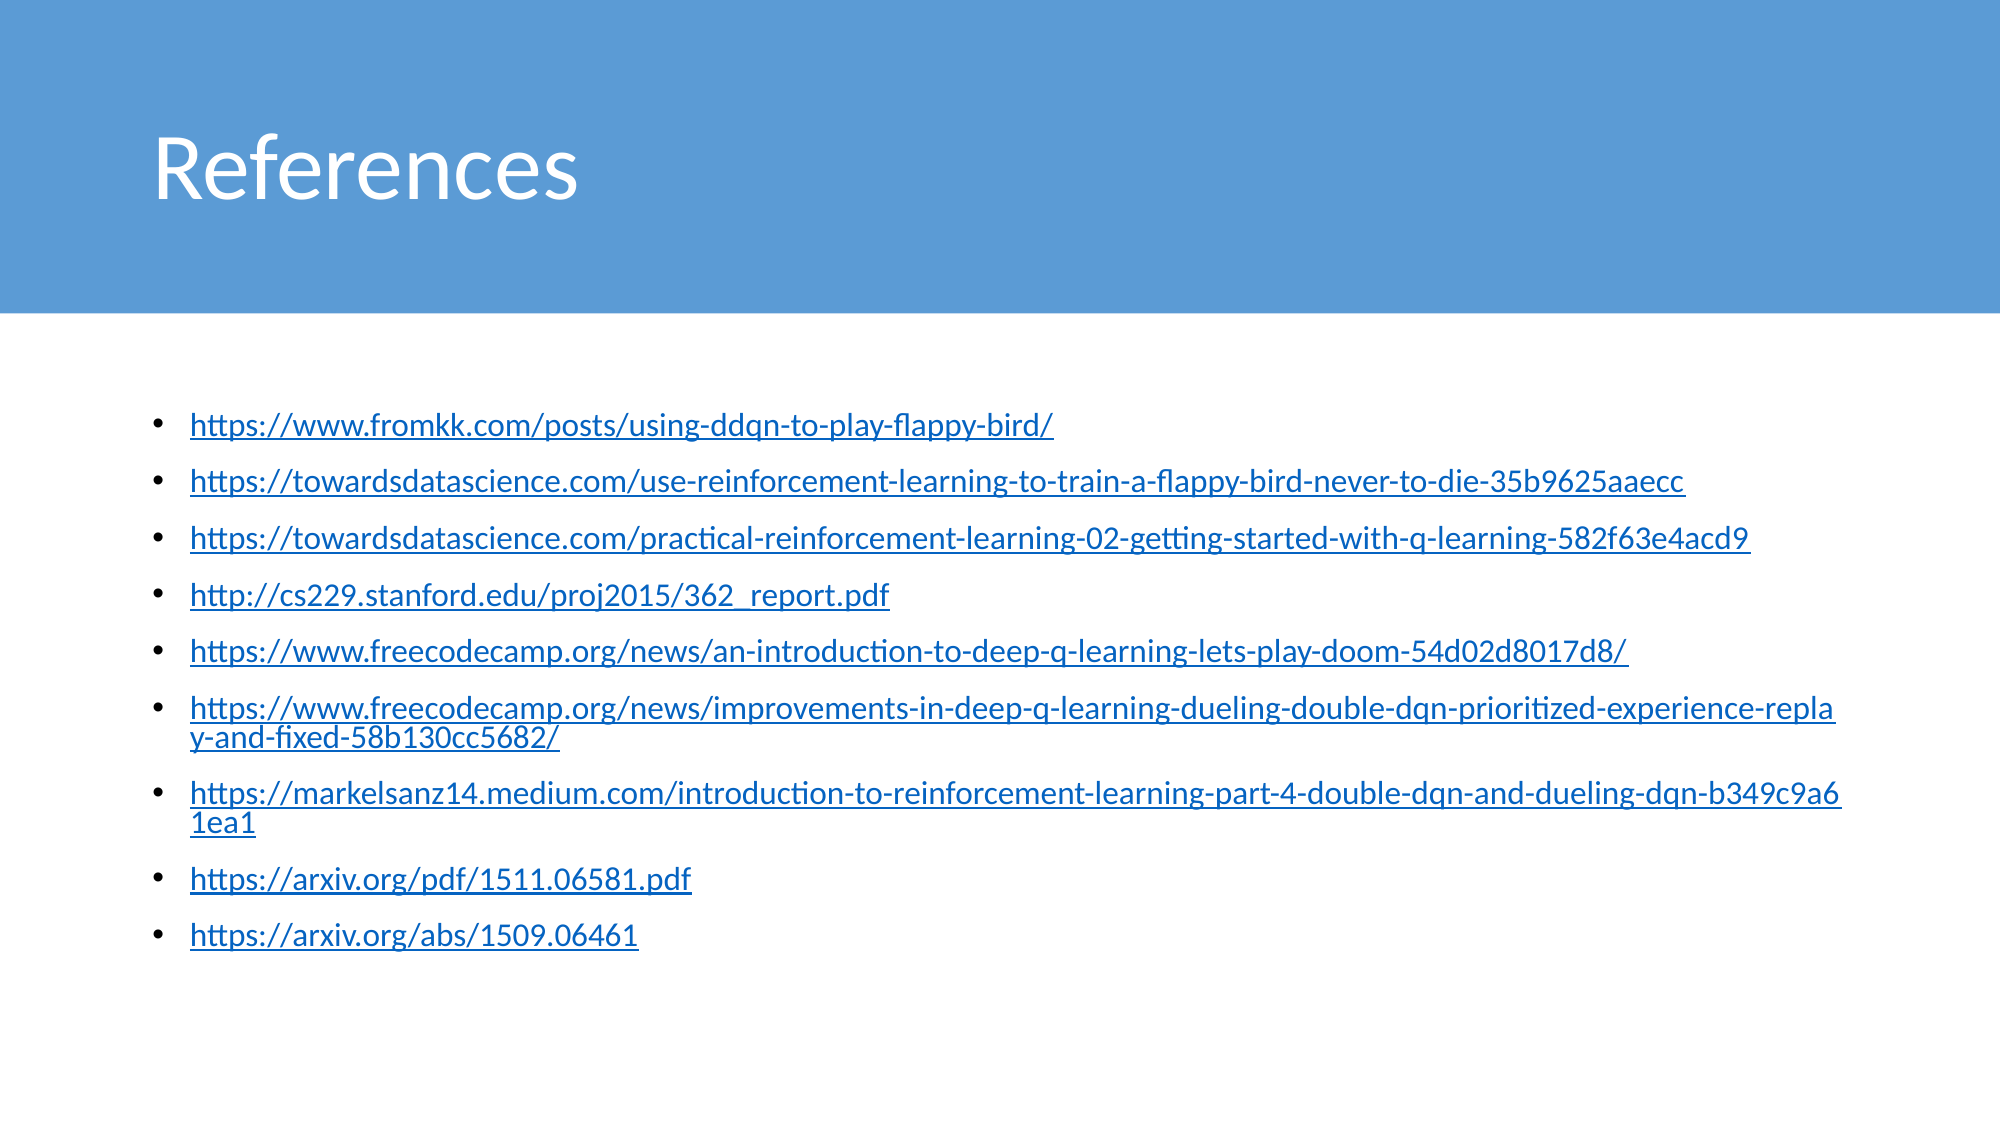

# References
https://www.fromkk.com/posts/using-ddqn-to-play-flappy-bird/
https://towardsdatascience.com/use-reinforcement-learning-to-train-a-flappy-bird-never-to-die-35b9625aaecc
https://towardsdatascience.com/practical-reinforcement-learning-02-getting-started-with-q-learning-582f63e4acd9
http://cs229.stanford.edu/proj2015/362_report.pdf
https://www.freecodecamp.org/news/an-introduction-to-deep-q-learning-lets-play-doom-54d02d8017d8/
https://www.freecodecamp.org/news/improvements-in-deep-q-learning-dueling-double-dqn-prioritized-experience-replay-and-fixed-58b130cc5682/
https://markelsanz14.medium.com/introduction-to-reinforcement-learning-part-4-double-dqn-and-dueling-dqn-b349c9a61ea1
https://arxiv.org/pdf/1511.06581.pdf
https://arxiv.org/abs/1509.06461